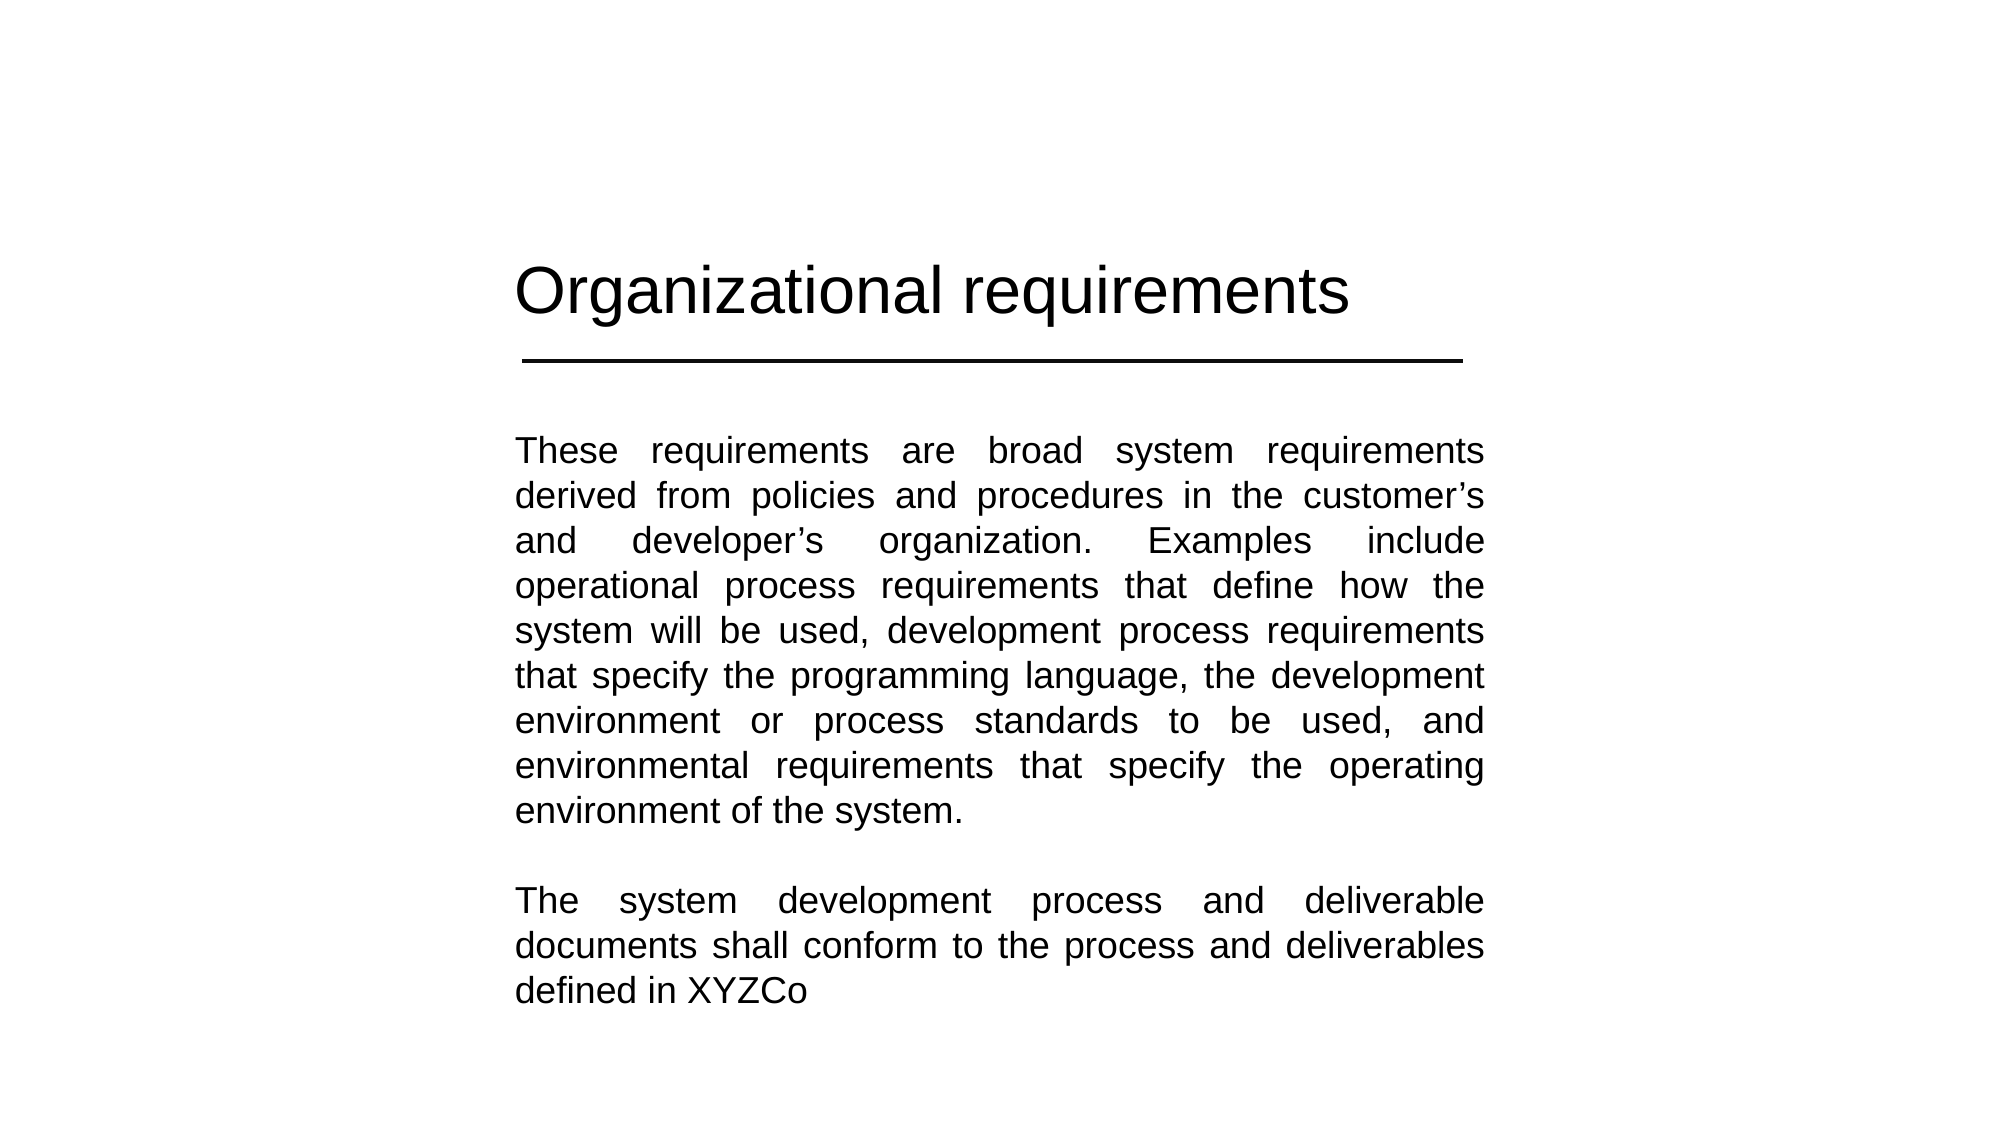

Organizational requirements
These requirements are broad system requirements derived from policies and procedures in the customer’s and developer’s organization. Examples include operational process requirements that define how the system will be used, development process requirements that specify the programming language, the development environment or process standards to be used, and environmental requirements that specify the operating environment of the system.

The system development process and deliverable documents shall conform to the process and deliverables defined in XYZCo